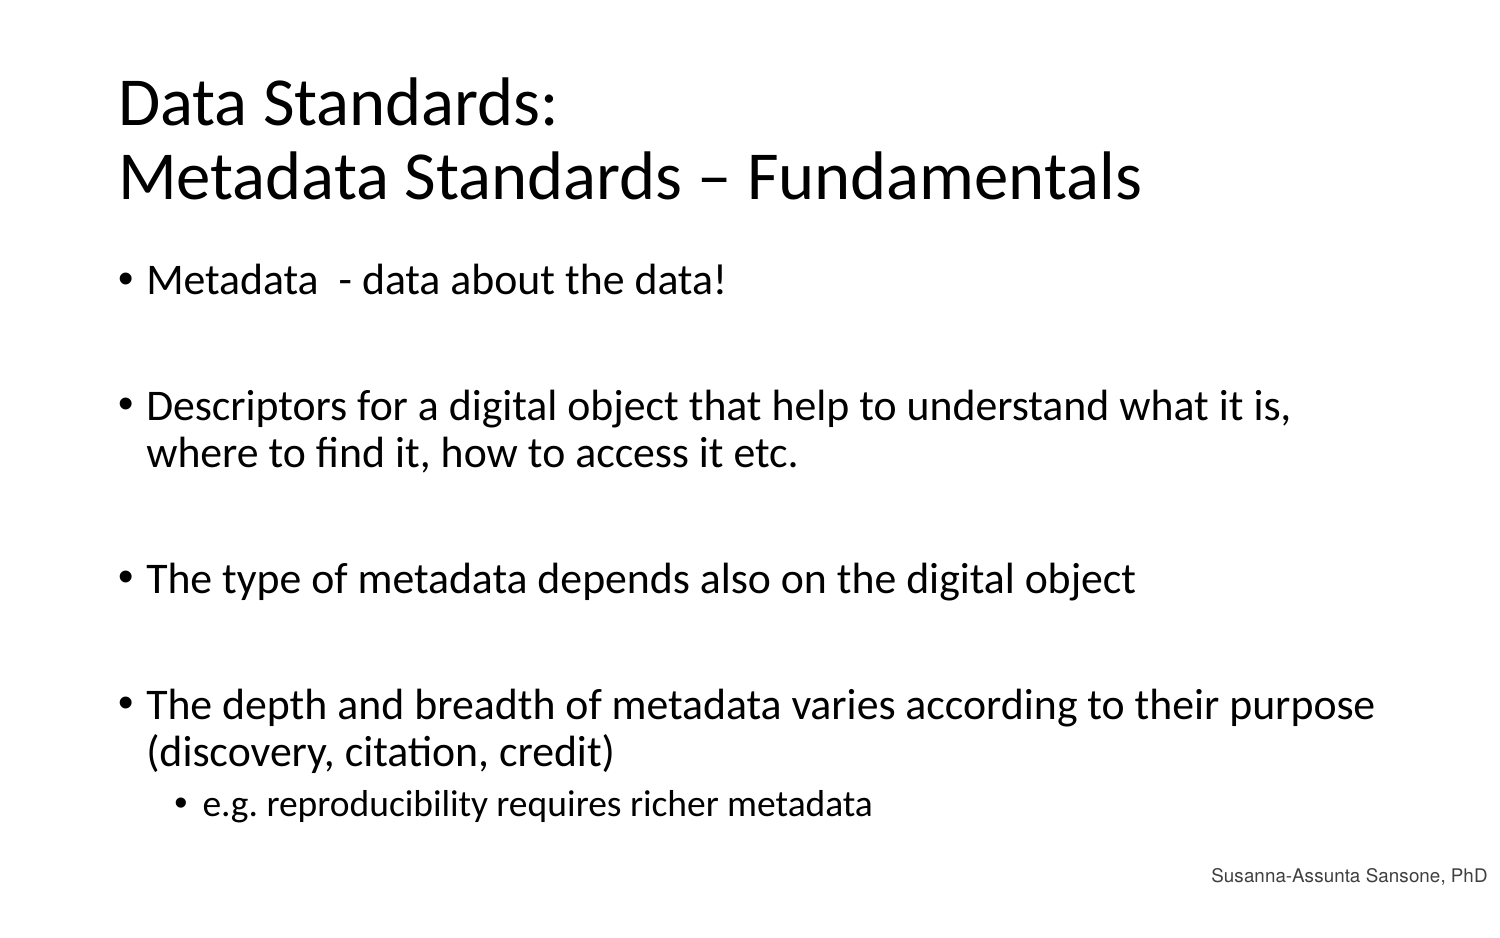

# Data Standards: Metadata Standards – Fundamentals
Metadata  - data about the data!

Descriptors for a digital object that help to understand what it is, where to find it, how to access it etc.

The type of metadata depends also on the digital object

The depth and breadth of metadata varies according to their purpose (discovery, citation, credit)
e.g. reproducibility requires richer metadata
Susanna-Assunta Sansone, PhD